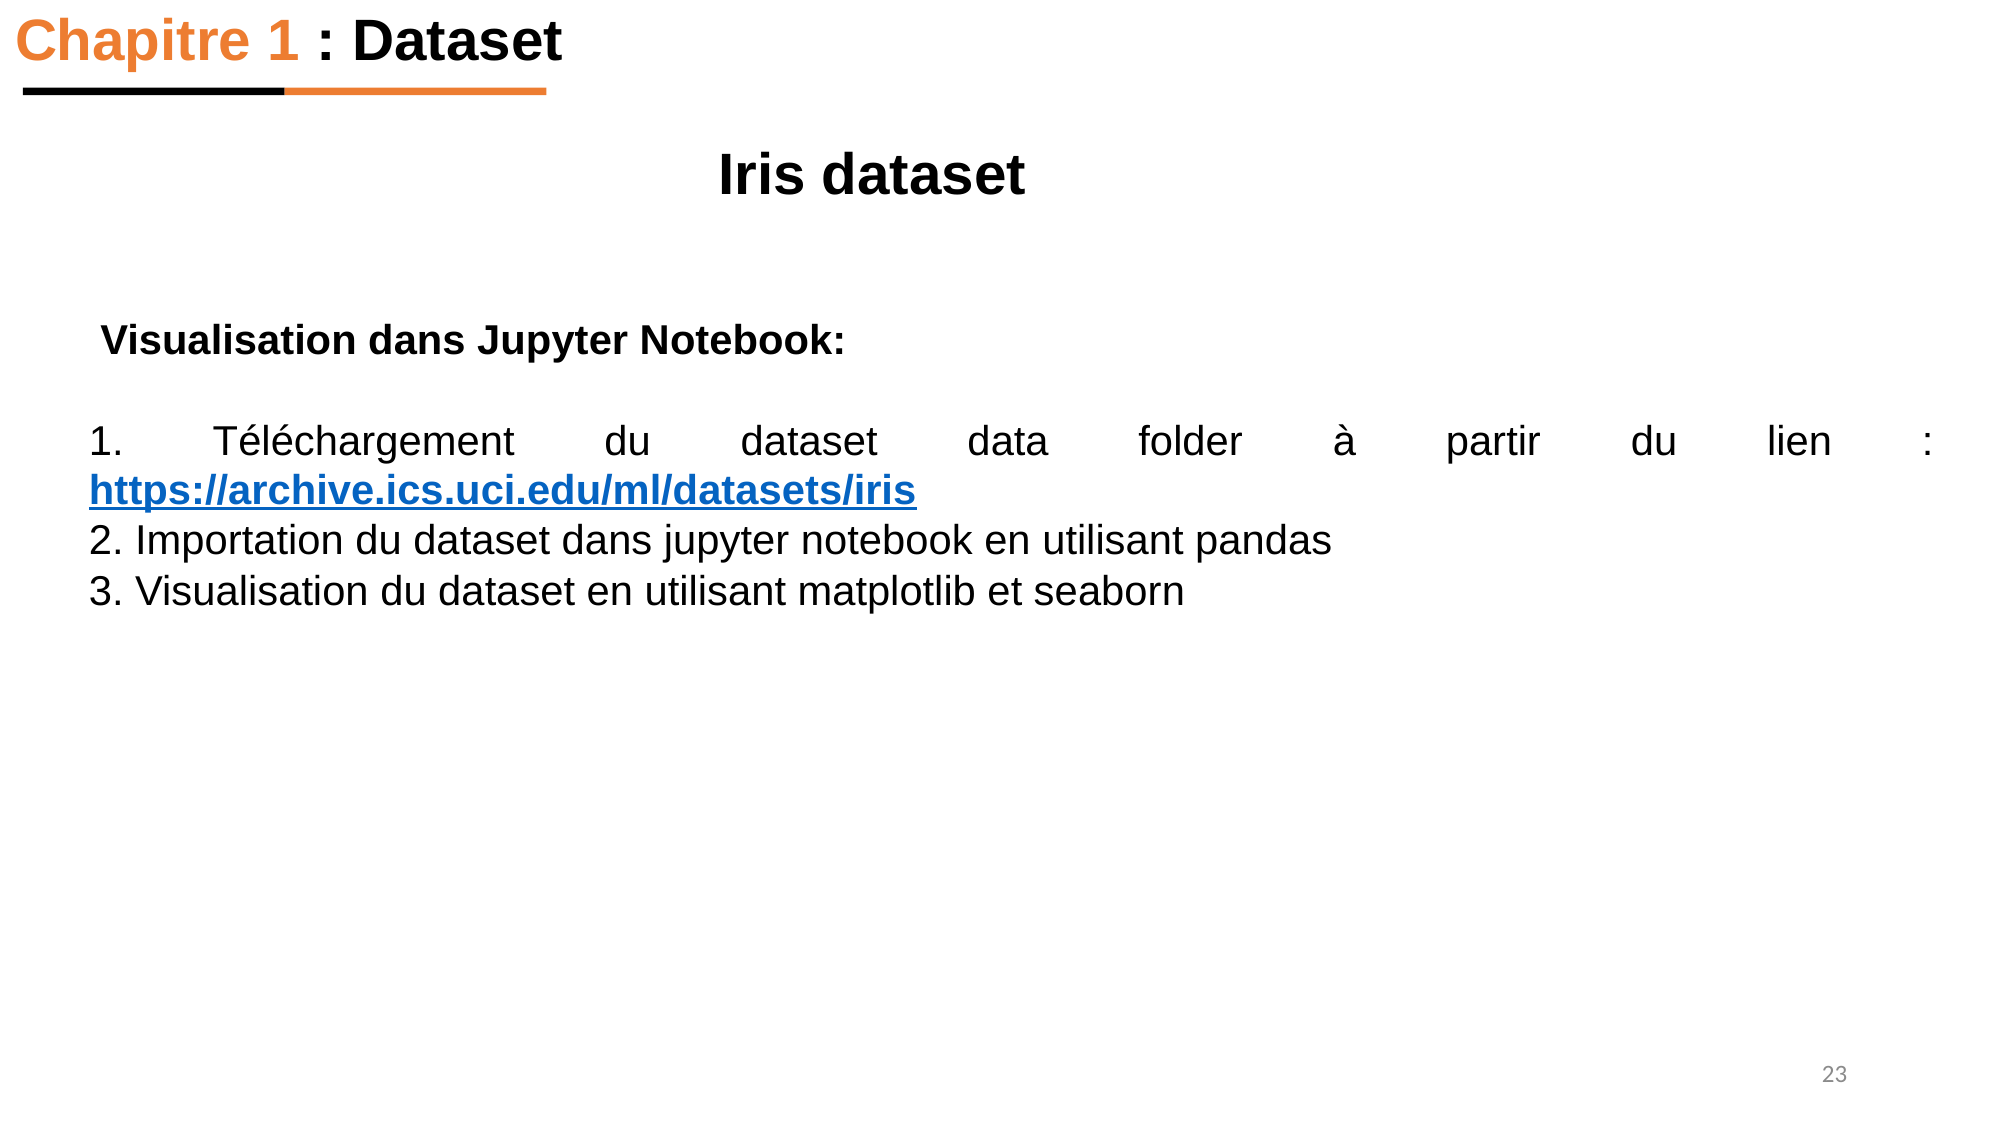

# Chapitre 1 : Dataset

Iris dataset

 Visualisation dans Jupyter Notebook:

1. Téléchargement du dataset data folder à partir du lien : https://archive.ics.uci.edu/ml/datasets/iris
2. Importation du dataset dans jupyter notebook en utilisant pandas
3. Visualisation du dataset en utilisant matplotlib et seaborn
23